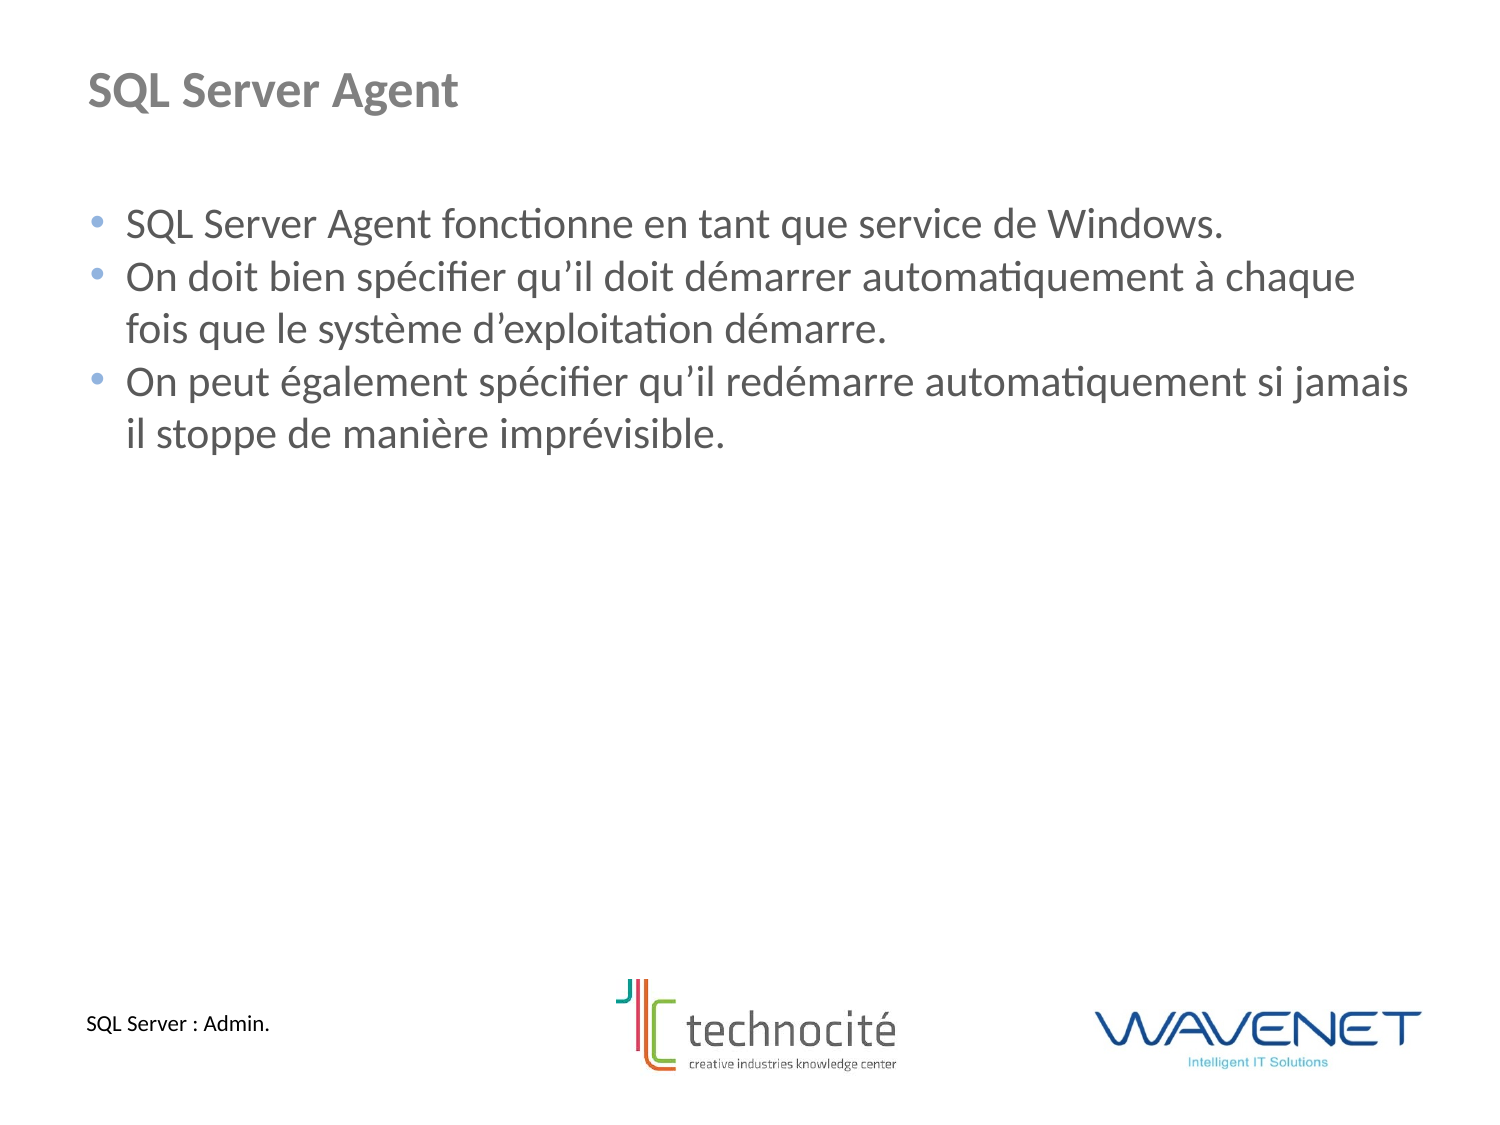

SQL Server Agent
SQL Server Agent fonctionne en tant que service de Windows.
On doit bien spécifier qu’il doit démarrer automatiquement à chaque fois que le système d’exploitation démarre.
On peut également spécifier qu’il redémarre automatiquement si jamais il stoppe de manière imprévisible.

SQL Server : Admin.